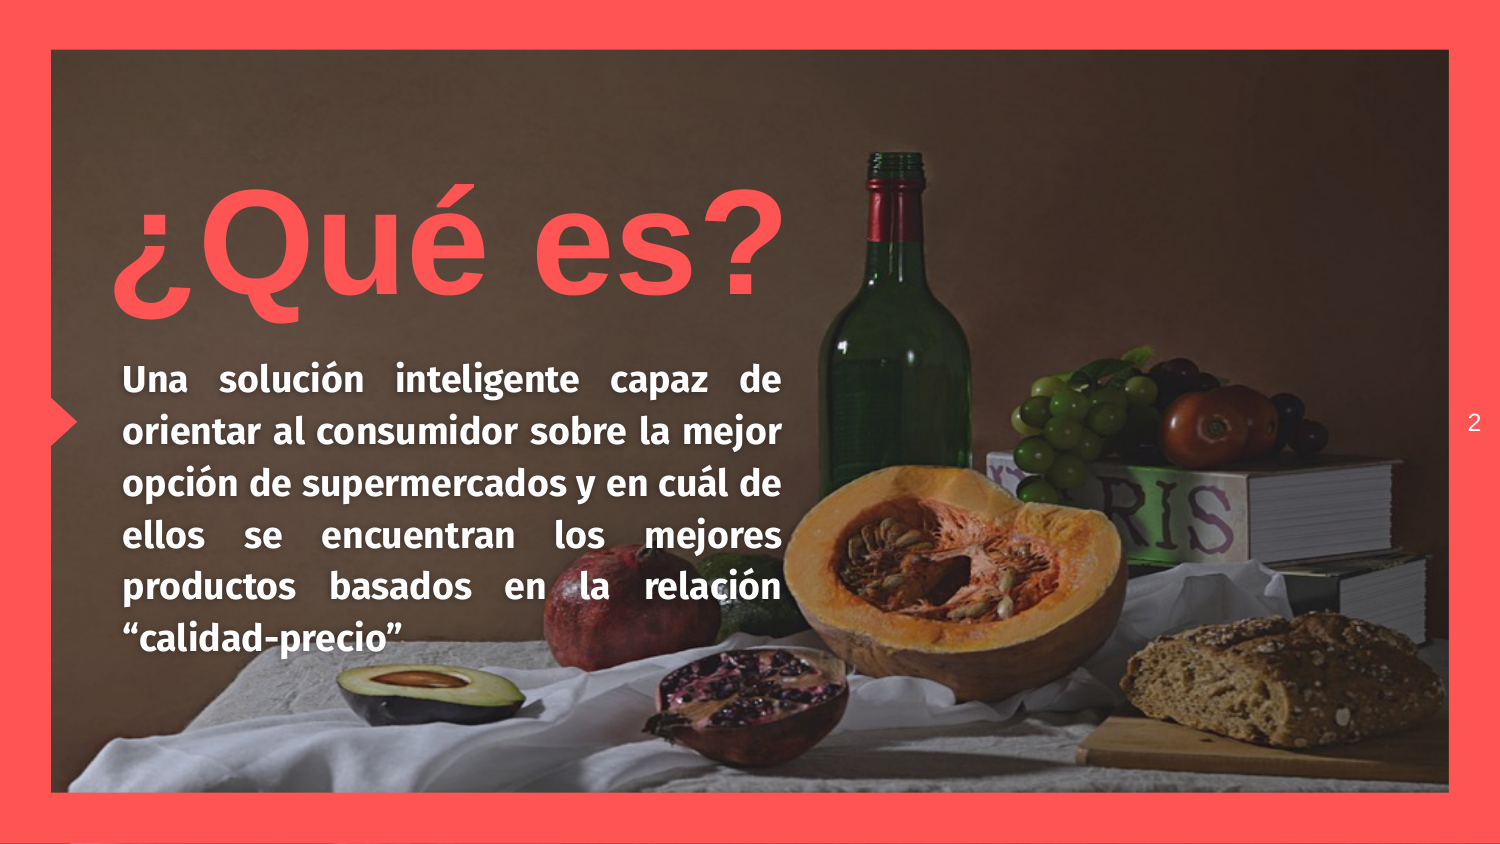

¿Qué es?
Una solución inteligente capaz de orientar al consumidor sobre la mejor opción de supermercados y en cuál de ellos se encuentran los mejores productos basados en la relación “calidad-precio”
2